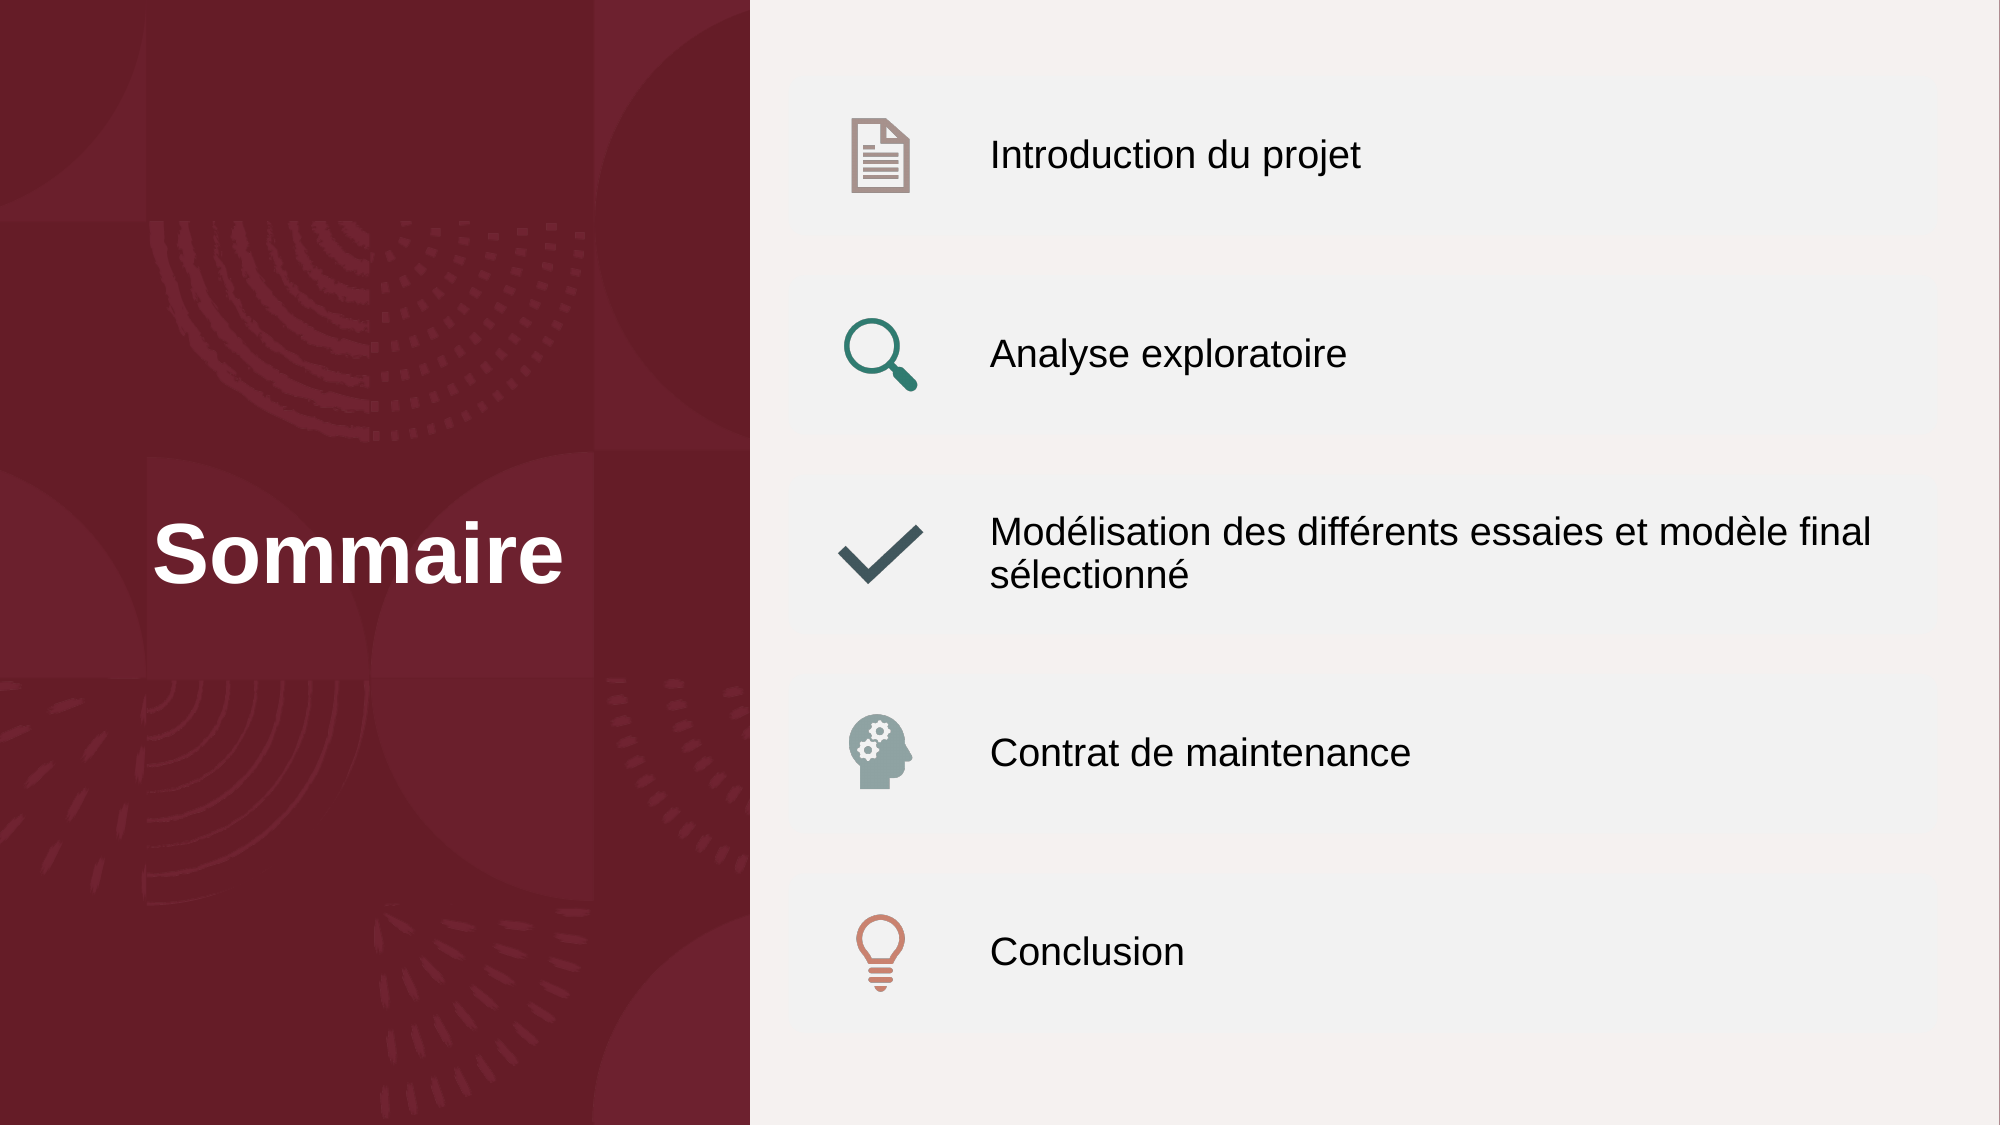

Introduction du projet
Analyse exploratoire
Modélisation des différents essaies et modèle final sélectionné
Contrat de maintenance
Conclusion
# Sommaire